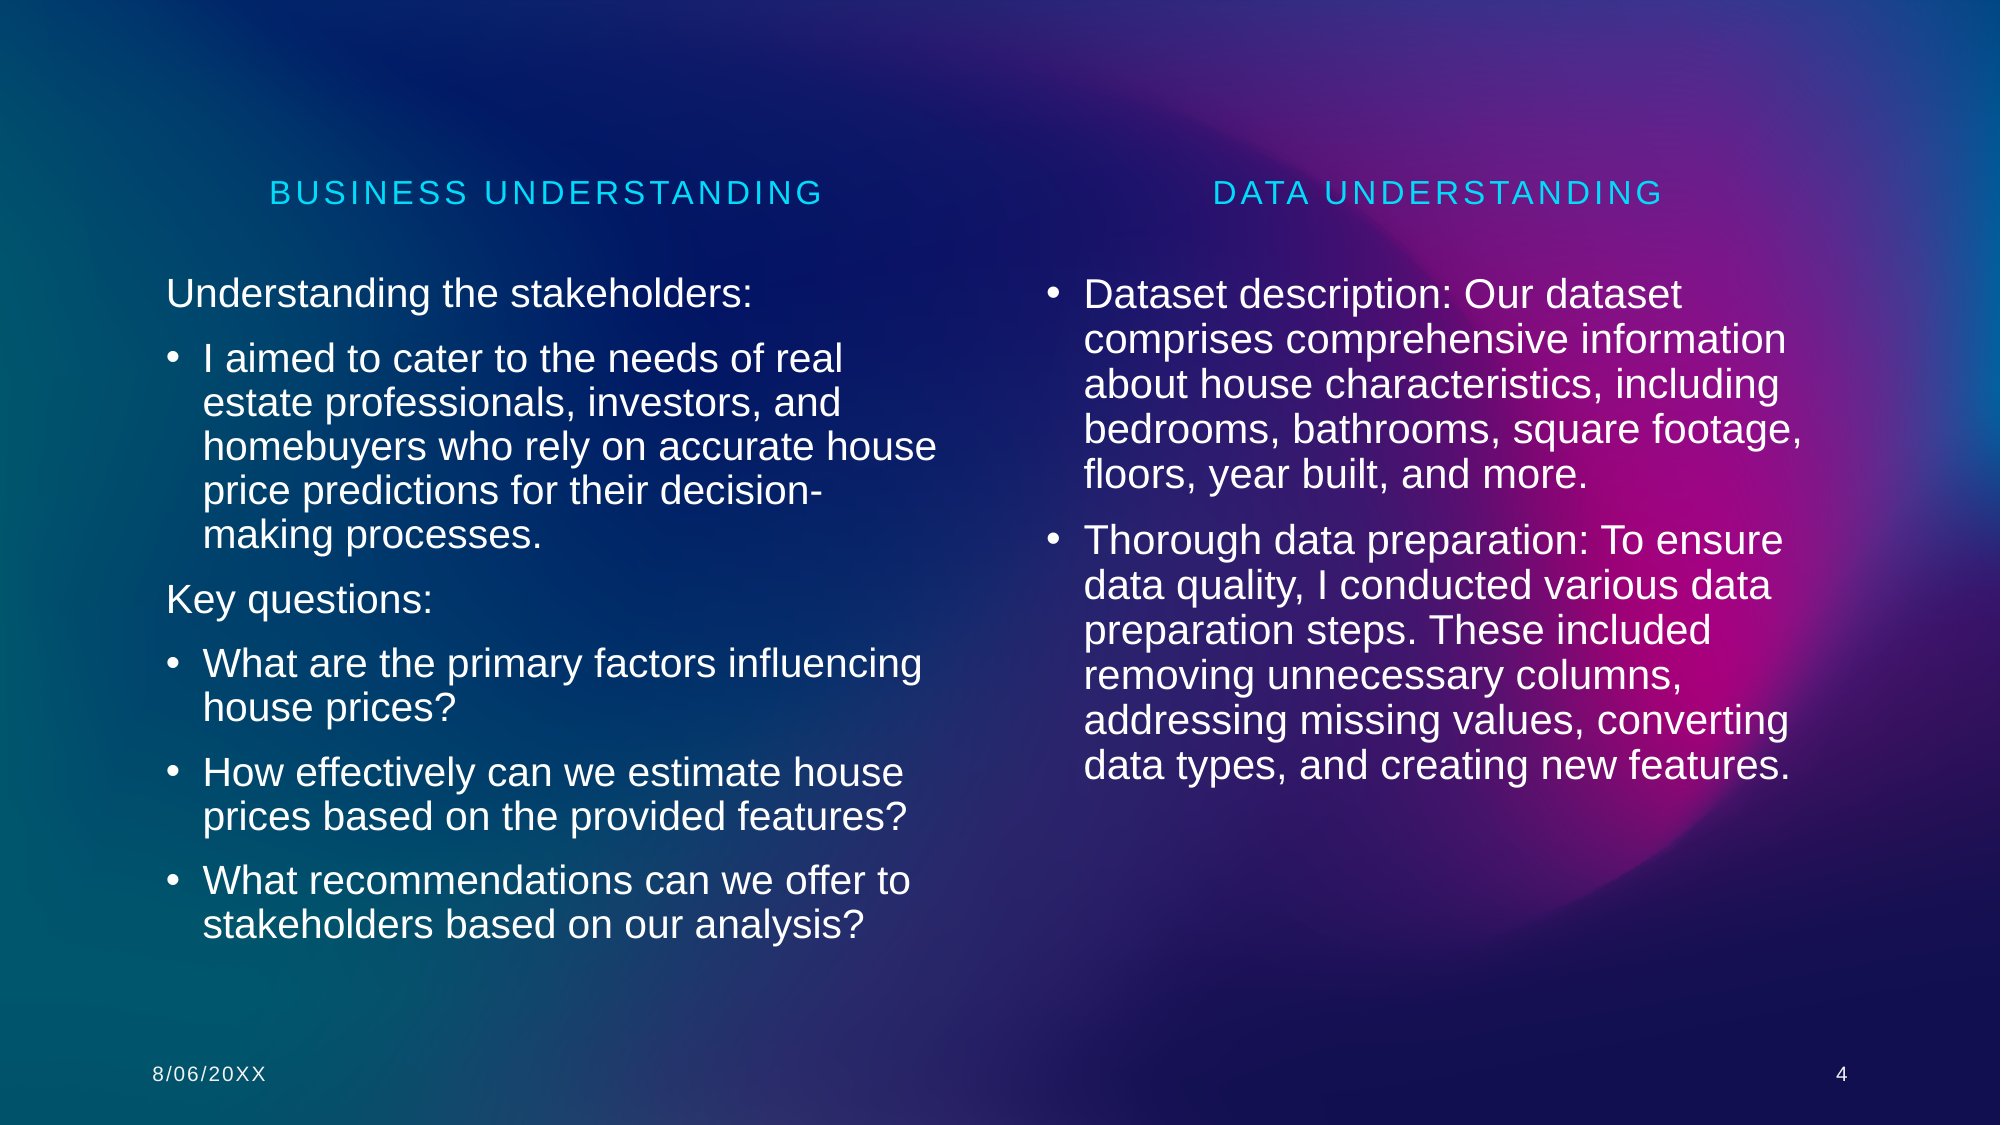

Data Understanding
Business Understanding
Dataset description: Our dataset comprises comprehensive information about house characteristics, including bedrooms, bathrooms, square footage, floors, year built, and more.
Thorough data preparation: To ensure data quality, I conducted various data preparation steps. These included removing unnecessary columns, addressing missing values, converting data types, and creating new features.
Understanding the stakeholders:
I aimed to cater to the needs of real estate professionals, investors, and homebuyers who rely on accurate house price predictions for their decision-making processes.
Key questions:
What are the primary factors influencing house prices?
How effectively can we estimate house prices based on the provided features?
What recommendations can we offer to stakeholders based on our analysis?
8/06/20XX
4